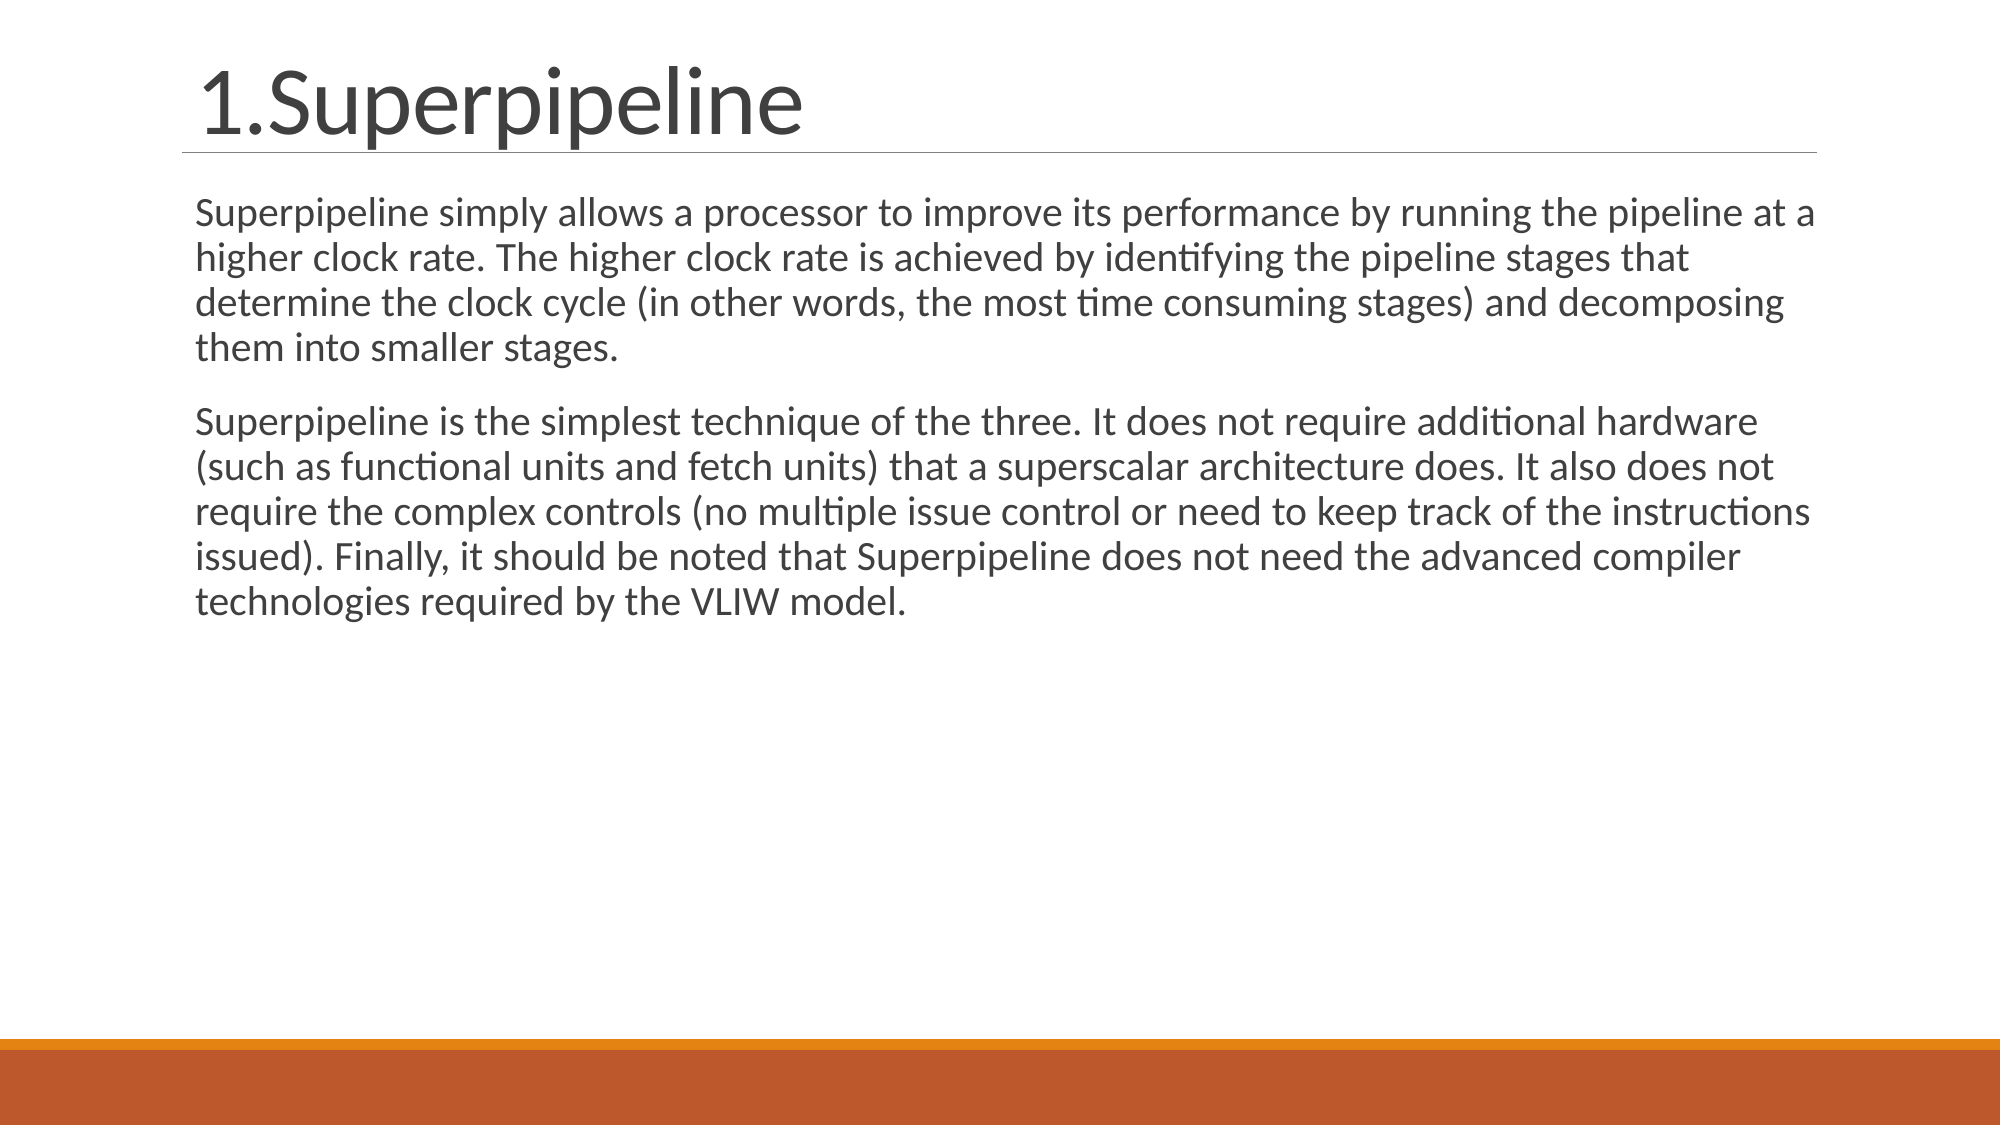

# 1.Superpipeline
Superpipeline simply allows a processor to improve its performance by running the pipeline at a higher clock rate. The higher clock rate is achieved by identifying the pipeline stages that determine the clock cycle (in other words, the most time consuming stages) and decomposing them into smaller stages.
Superpipeline is the simplest technique of the three. It does not require additional hardware (such as functional units and fetch units) that a superscalar architecture does. It also does not require the complex controls (no multiple issue control or need to keep track of the instructions issued). Finally, it should be noted that Superpipeline does not need the advanced compiler technologies required by the VLIW model.